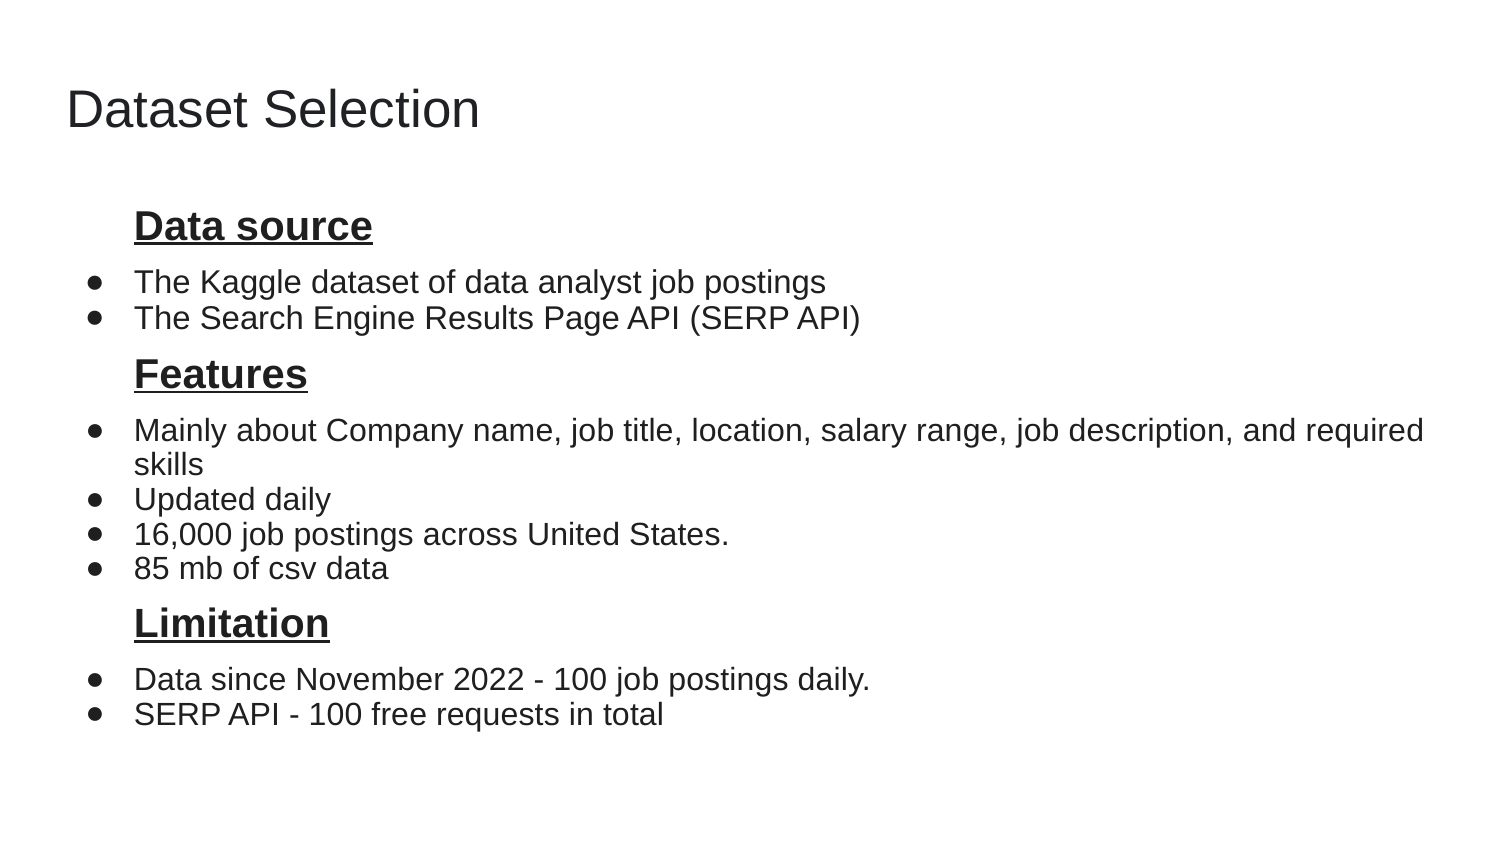

# Dataset Selection

Data source
The Kaggle dataset of data analyst job postings
The Search Engine Results Page API (SERP API)
Features
Mainly about Company name, job title, location, salary range, job description, and required skills
Updated daily
16,000 job postings across United States.
85 mb of csv data
Limitation
Data since November 2022 - 100 job postings daily.
SERP API - 100 free requests in total